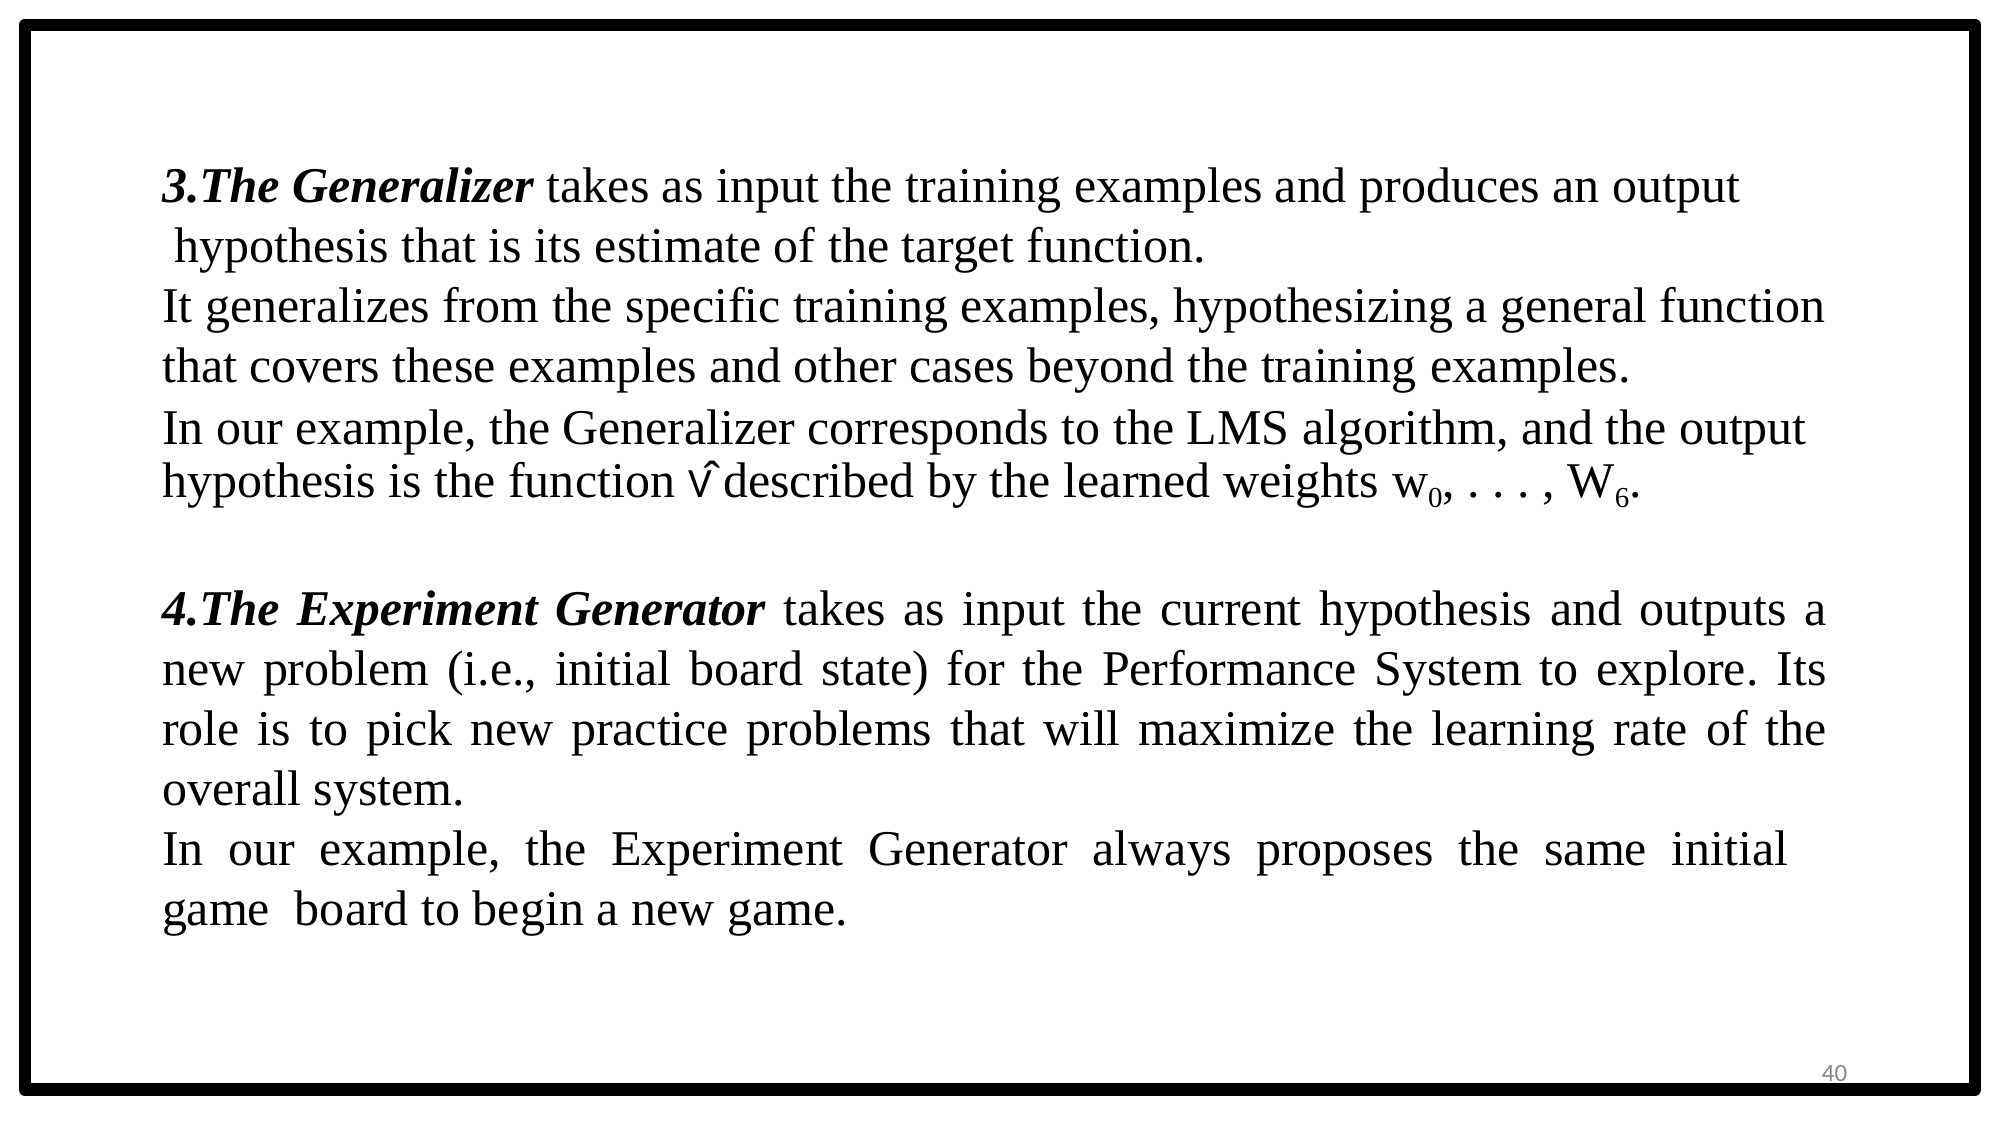

The Generalizer takes as input the training examples and produces an output  hypothesis that is its estimate of the target function.
It generalizes from the specific training examples, hypothesizing a general function  that covers these examples and other cases beyond the training examples.
In our example, the Generalizer corresponds to the LMS algorithm, and the output  hypothesis is the function V̂ described by the learned weights w0, . . . , W6.

The Experiment Generator takes as input the current hypothesis and outputs a  new problem (i.e., initial board state) for the Performance System to explore. Its  role is to pick new practice problems that will maximize the learning rate of the  overall system.
In our example, the Experiment Generator always proposes the same initial game  board to begin a new game.
40